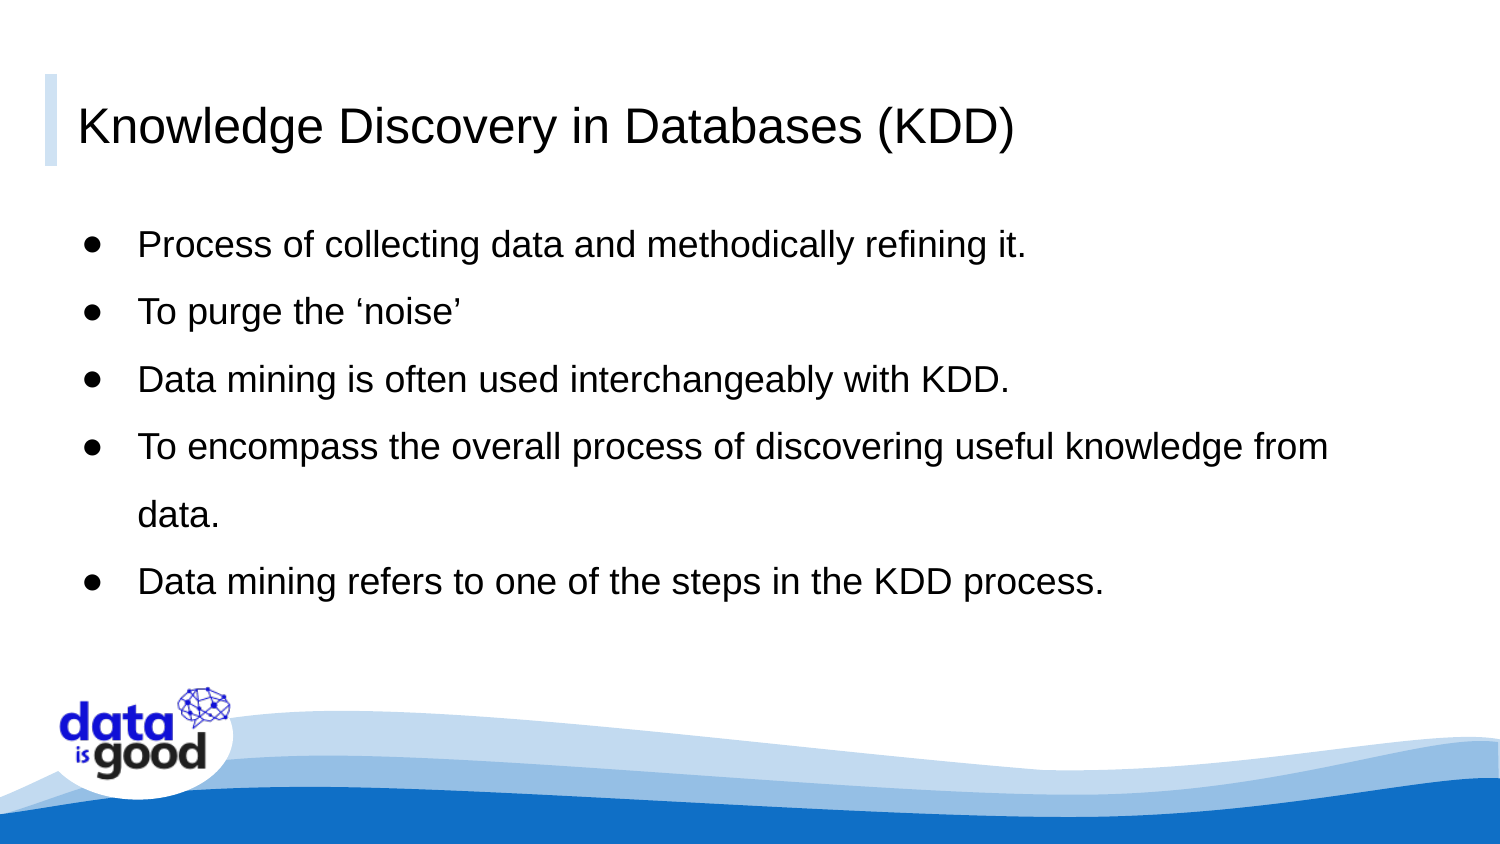

# Knowledge Discovery in Databases (KDD)
Process of collecting data and methodically refining it.
To purge the ‘noise’
Data mining is often used interchangeably with KDD.
To encompass the overall process of discovering useful knowledge from data.
Data mining refers to one of the steps in the KDD process.